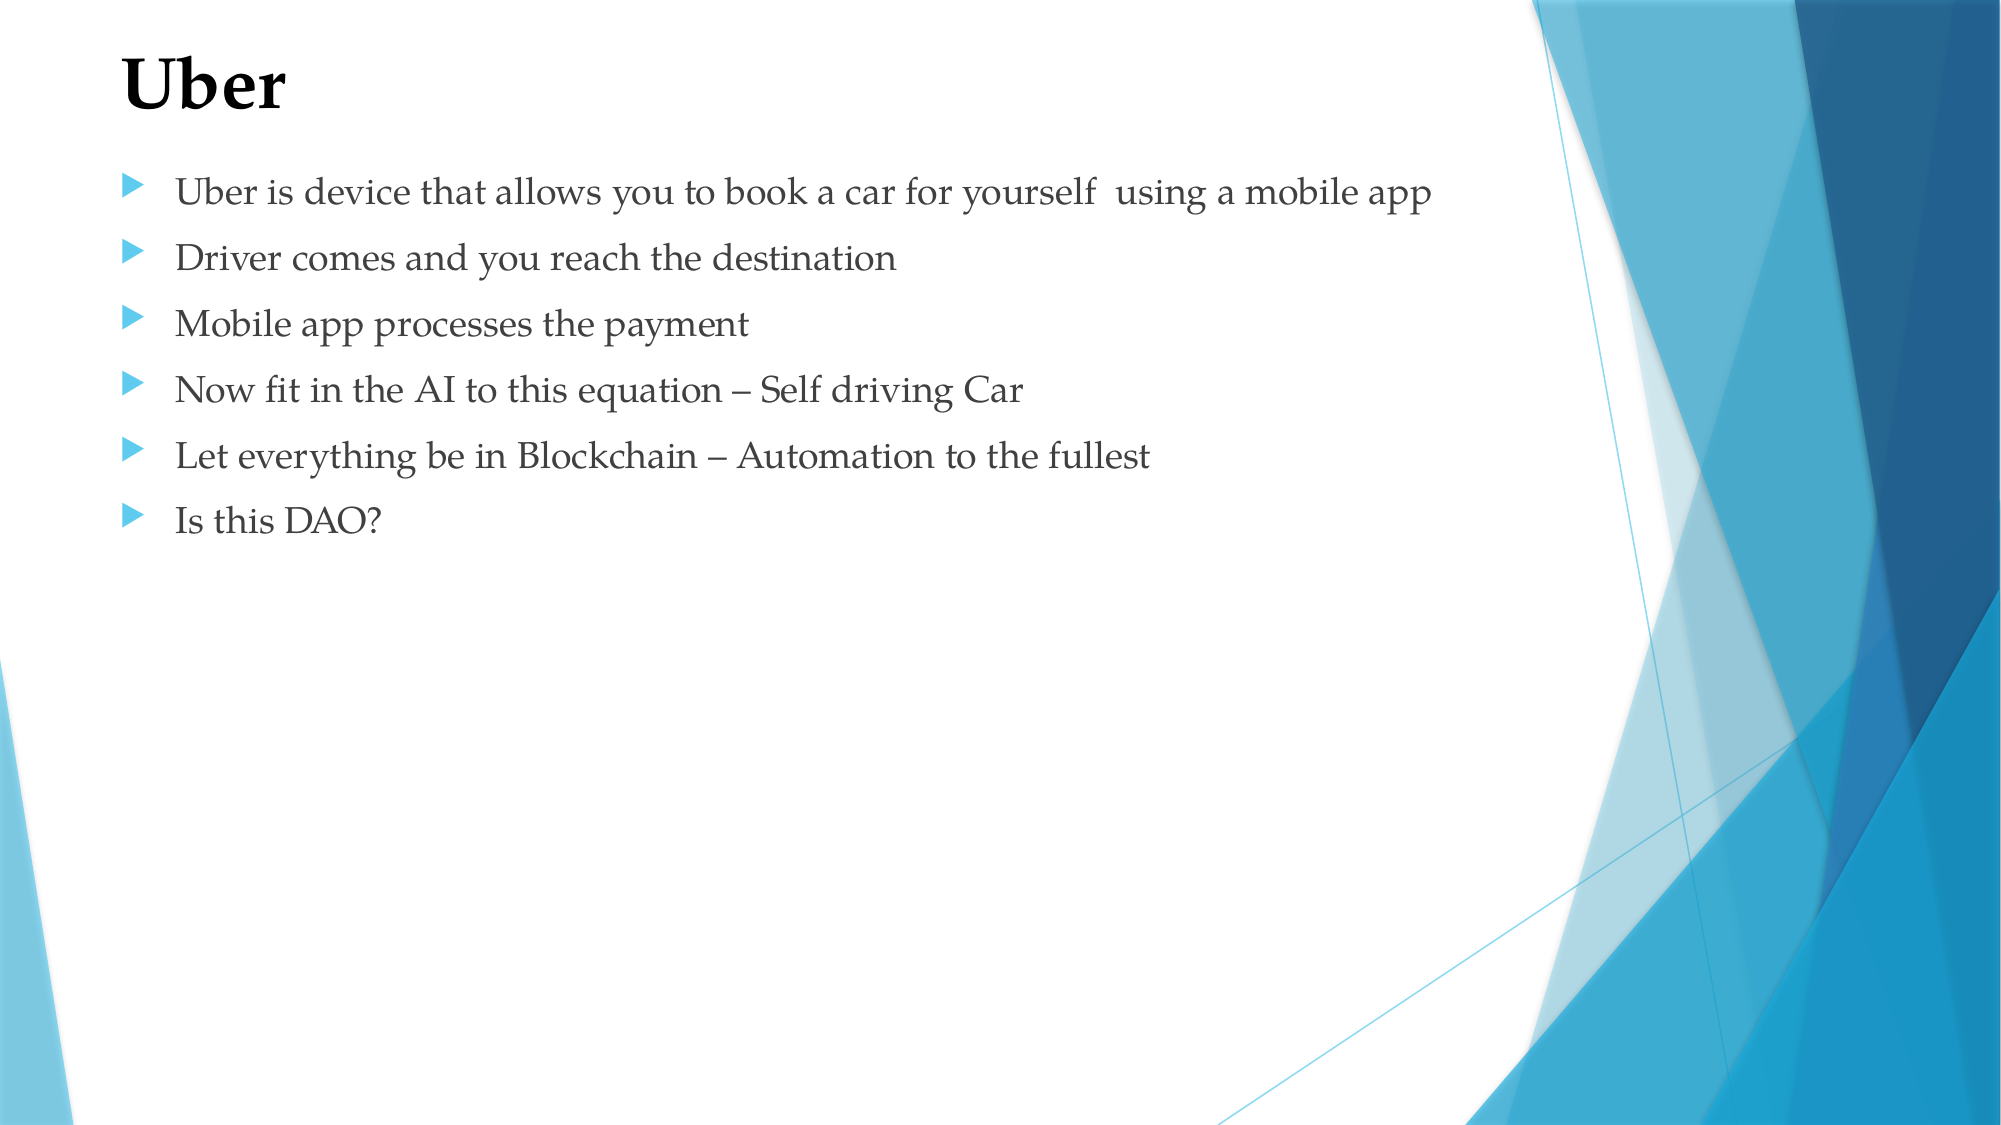

# Uber
Uber is device that allows you to book a car for yourself  using a mobile app
Driver comes and you reach the destination
Mobile app processes the payment
Now fit in the AI to this equation – Self driving Car
Let everything be in Blockchain – Automation to the fullest
Is this DAO?